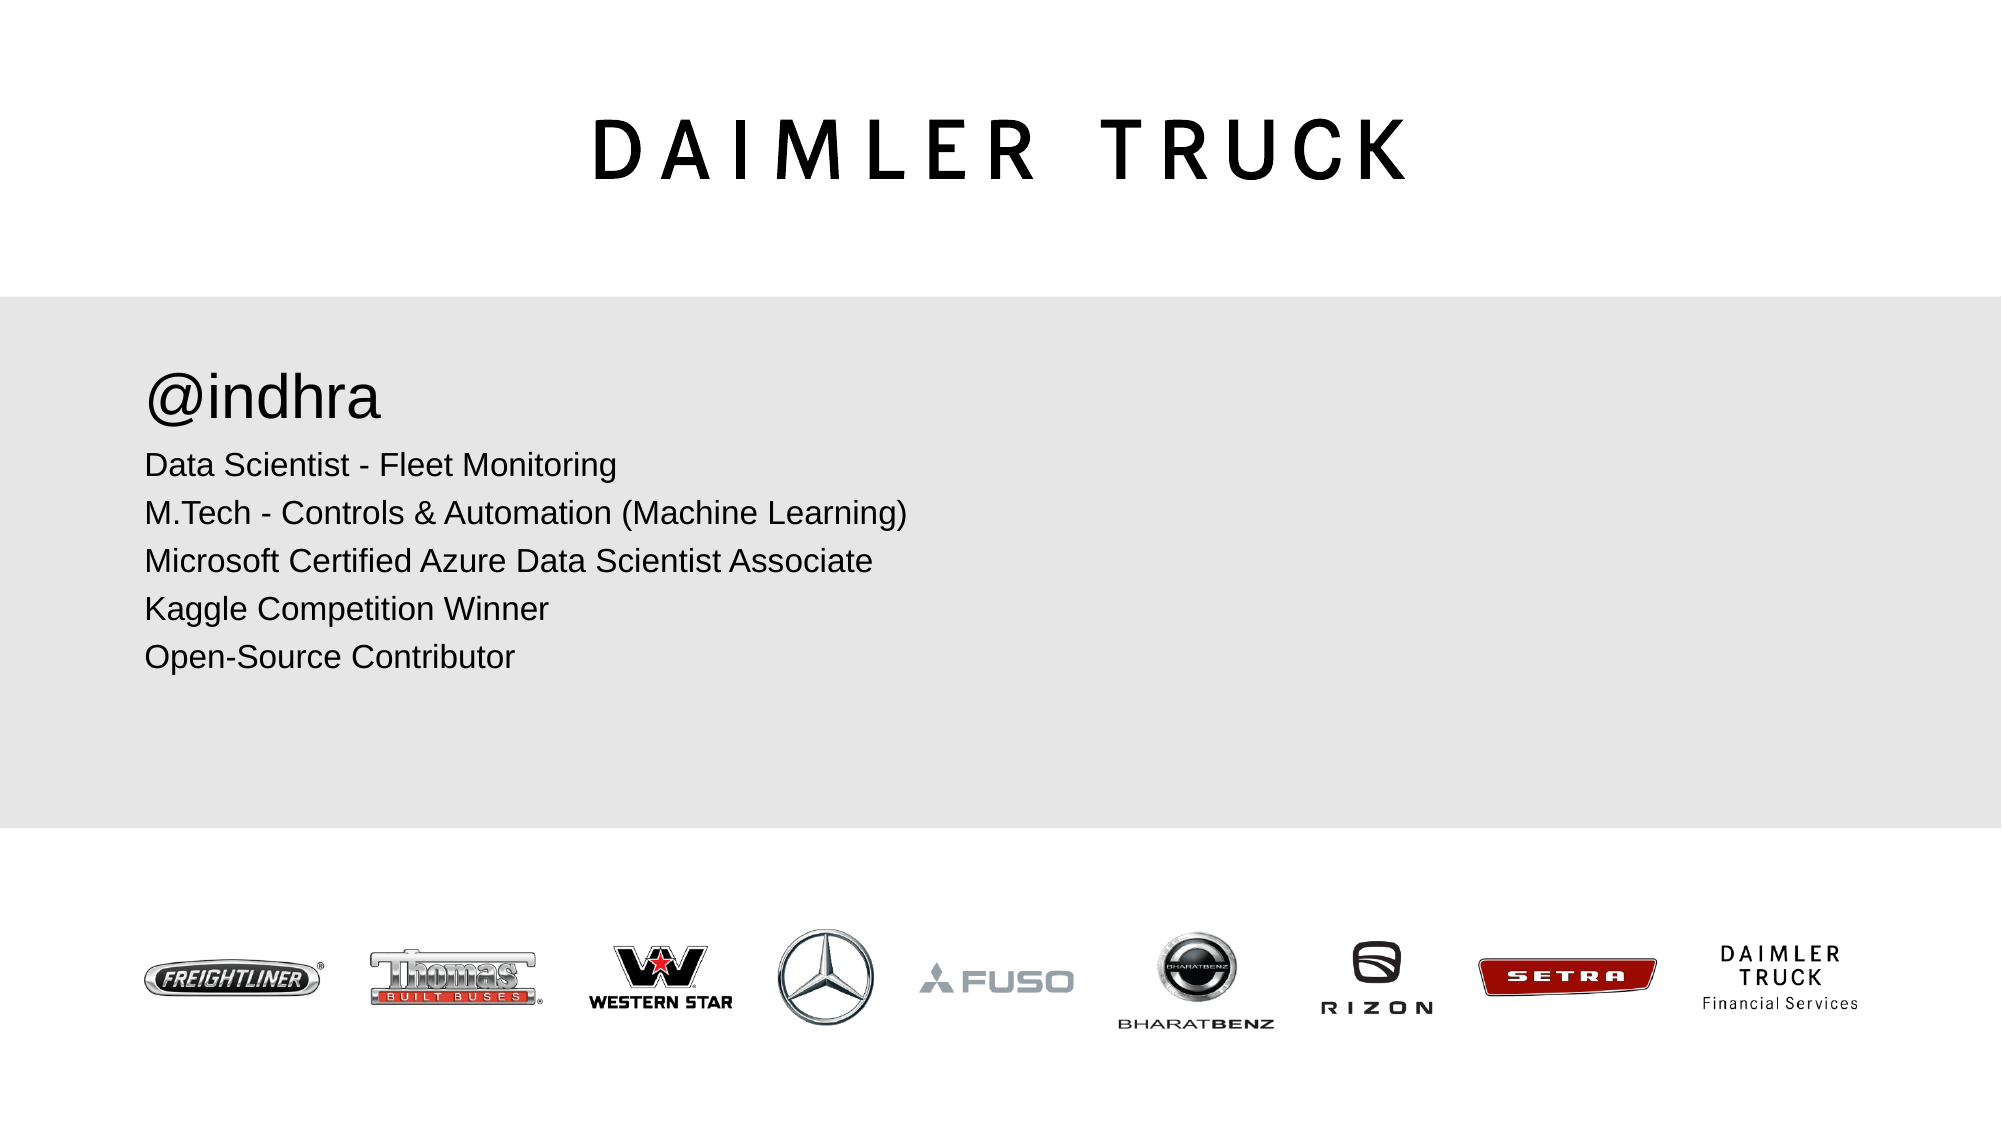

# @indhra
Data Scientist - Fleet Monitoring
M.Tech - Controls & Automation (Machine Learning)
Microsoft Certified Azure Data Scientist Associate
Kaggle Competition Winner
Open-Source Contributor